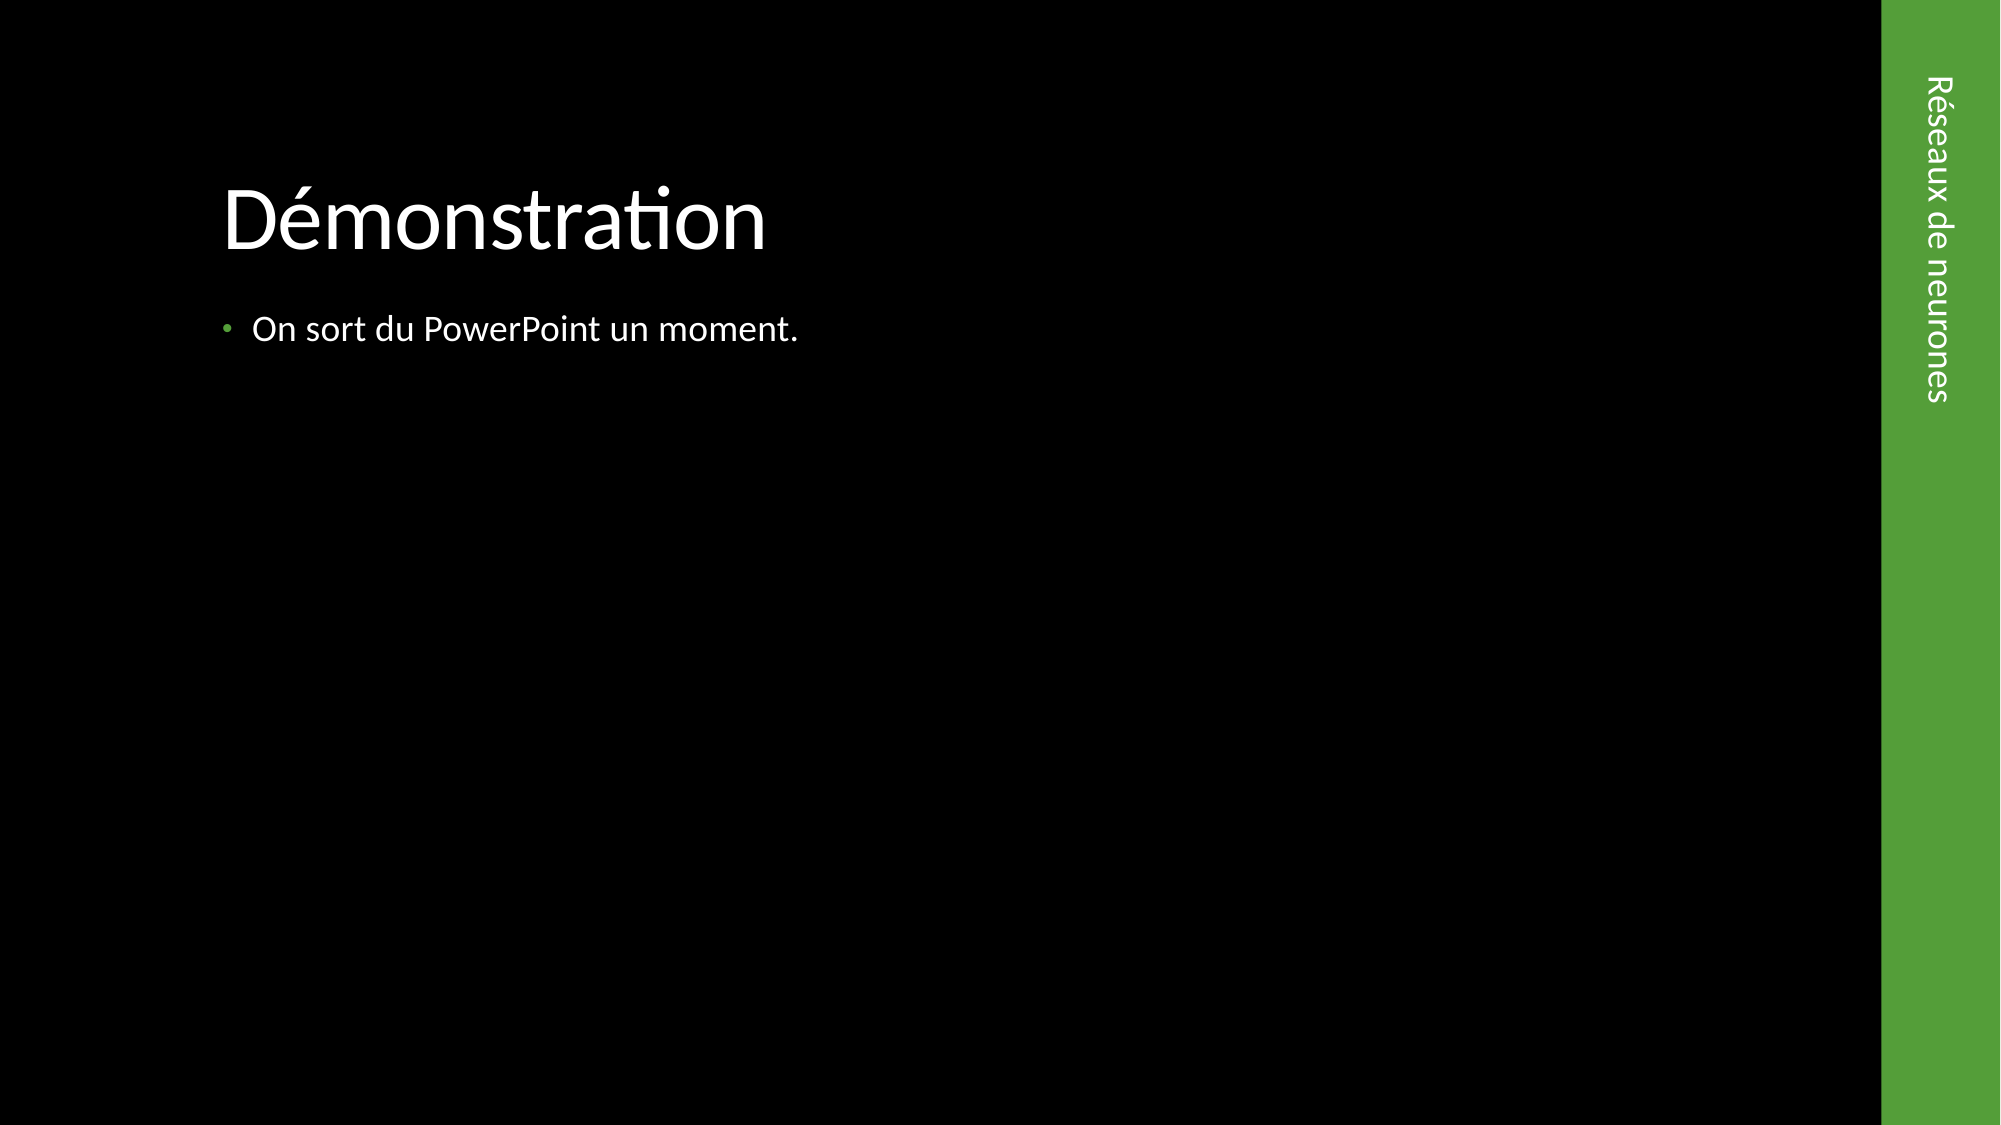

# Démonstration
On sort du PowerPoint un moment.
Réseaux de neurones